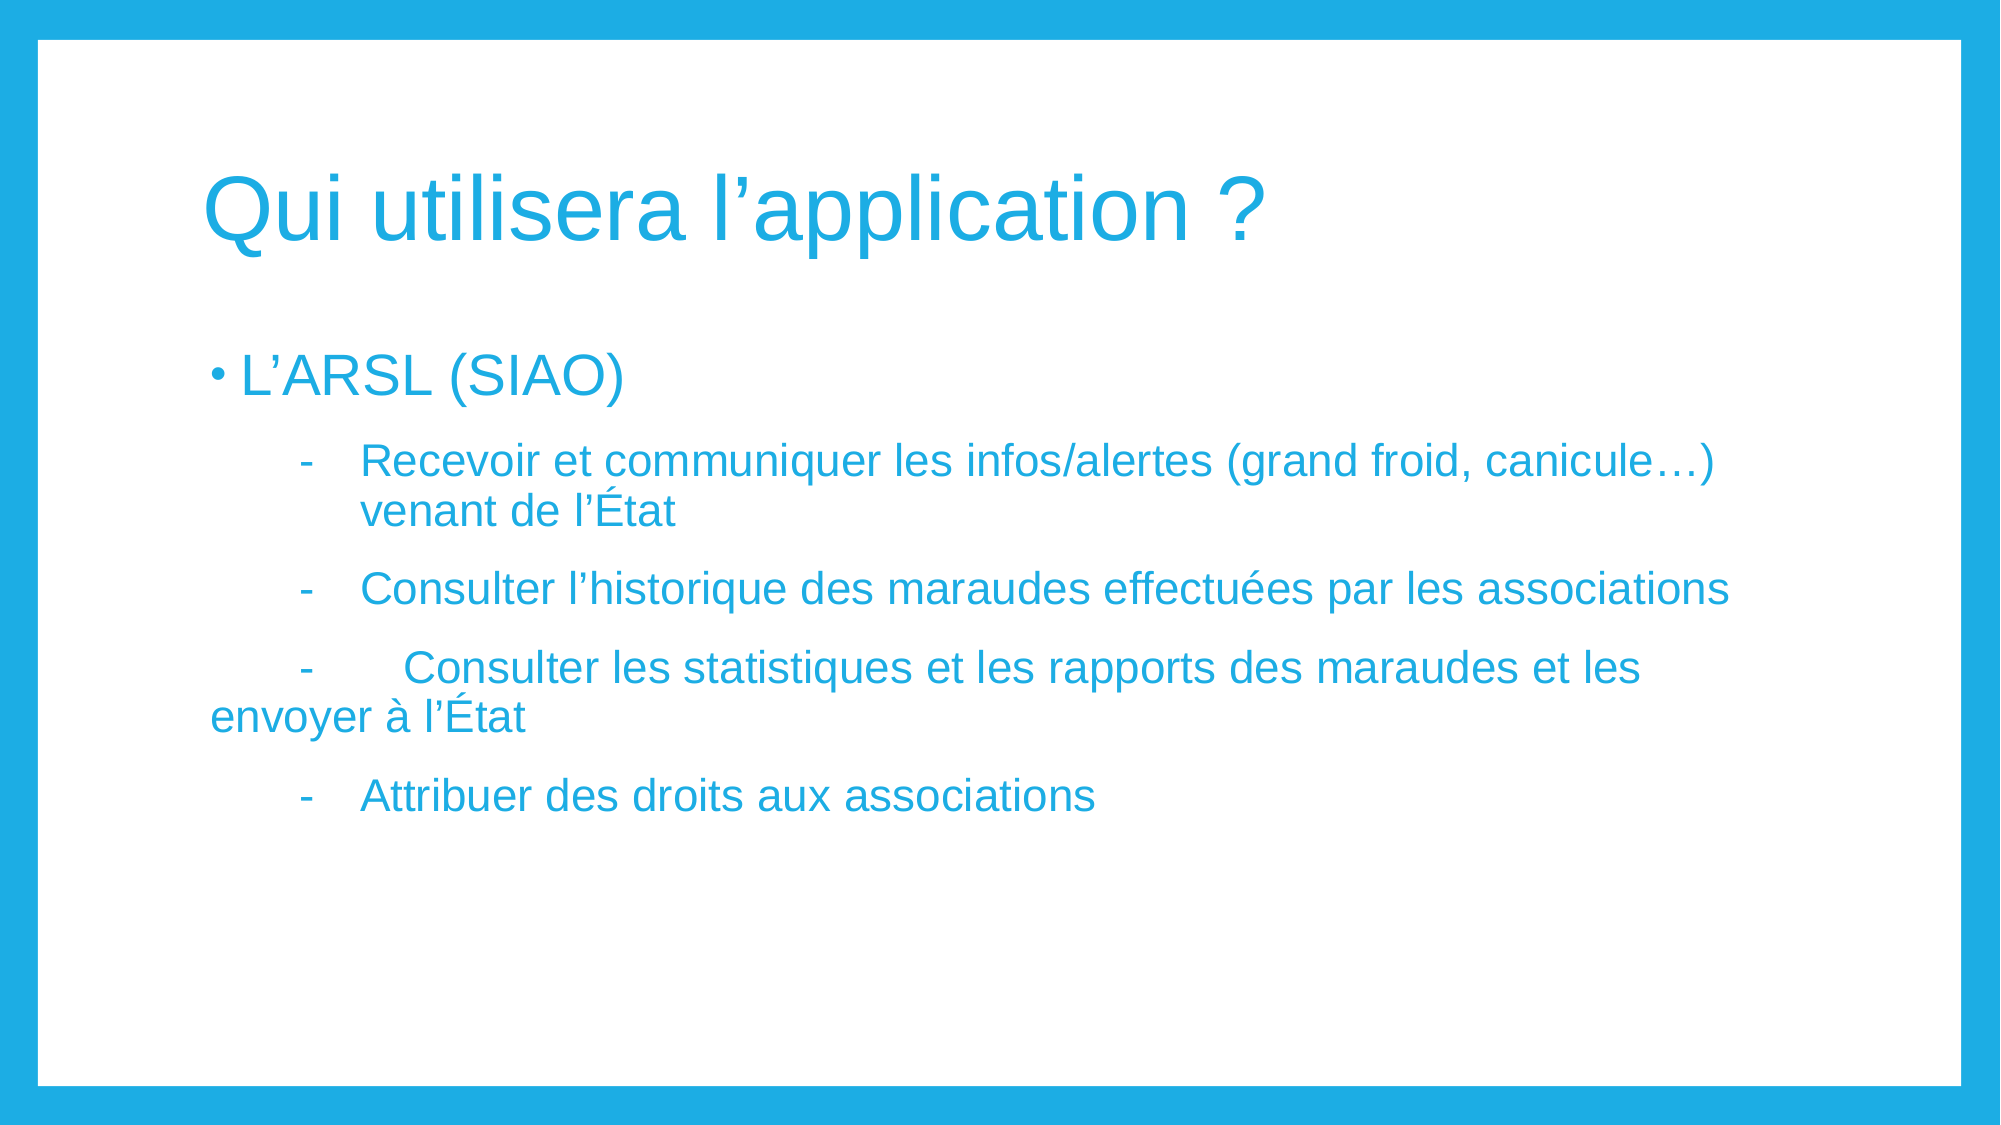

# Qui utilisera l’application ?
L’ARSL (SIAO)
       -	Recevoir et communiquer les infos/alertes (grand froid, canicule…) 	venant de l’État
       -	Consulter l’historique des maraudes effectuées par les associations
       -       Consulter les statistiques et les rapports des maraudes et les envoyer à l’État
       -	Attribuer des droits aux associations